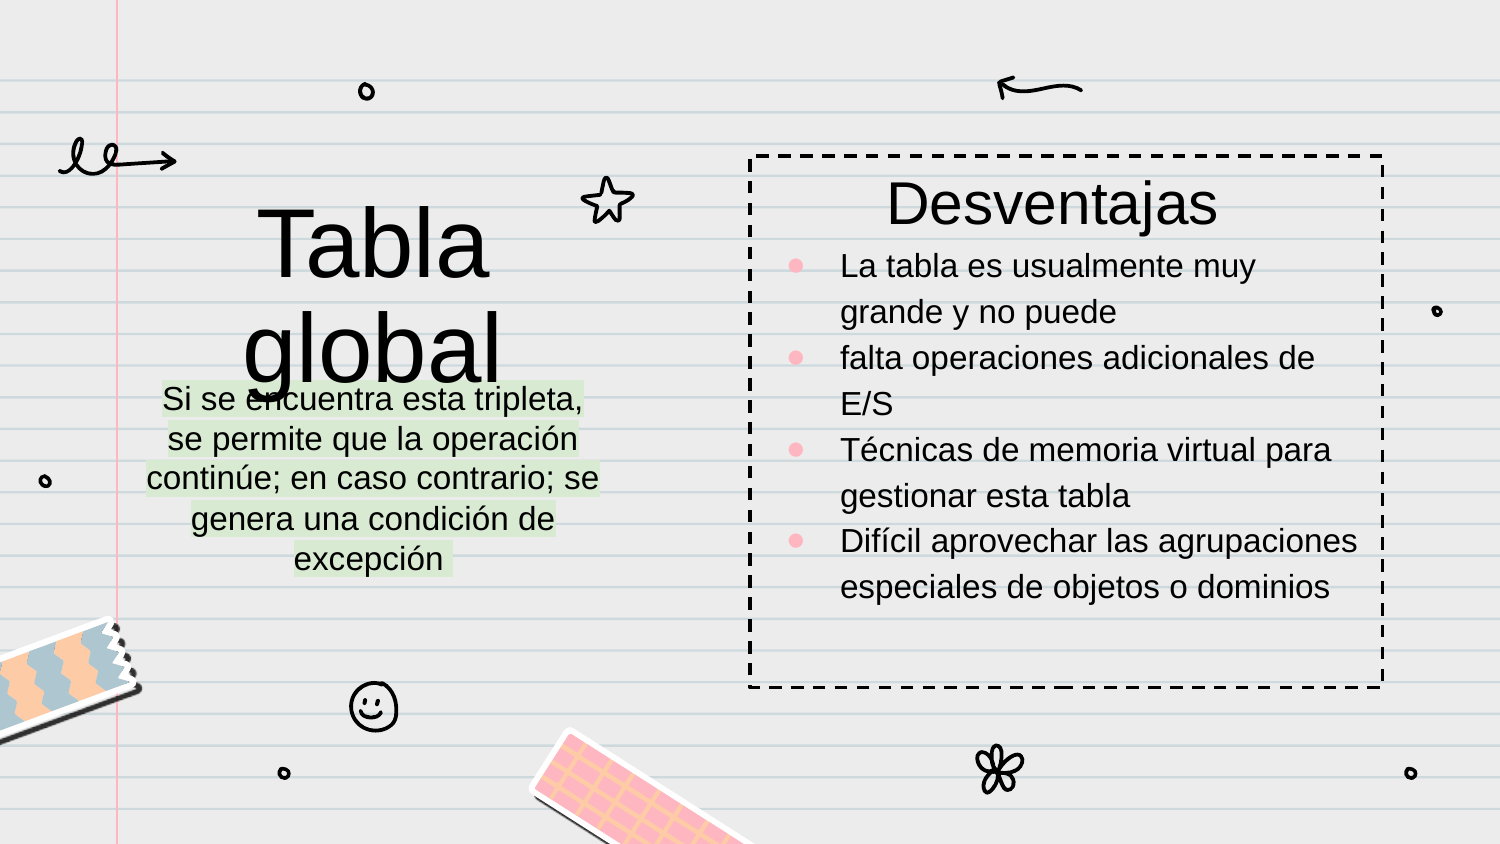

La tabla es usualmente muy grande y no puede
falta operaciones adicionales de E/S
Técnicas de memoria virtual para gestionar esta tabla
Difícil aprovechar las agrupaciones especiales de objetos o dominios
Desventajas
# Tabla global
Si se encuentra esta tripleta, se permite que la operación continúe; en caso contrario; se genera una condición de excepción